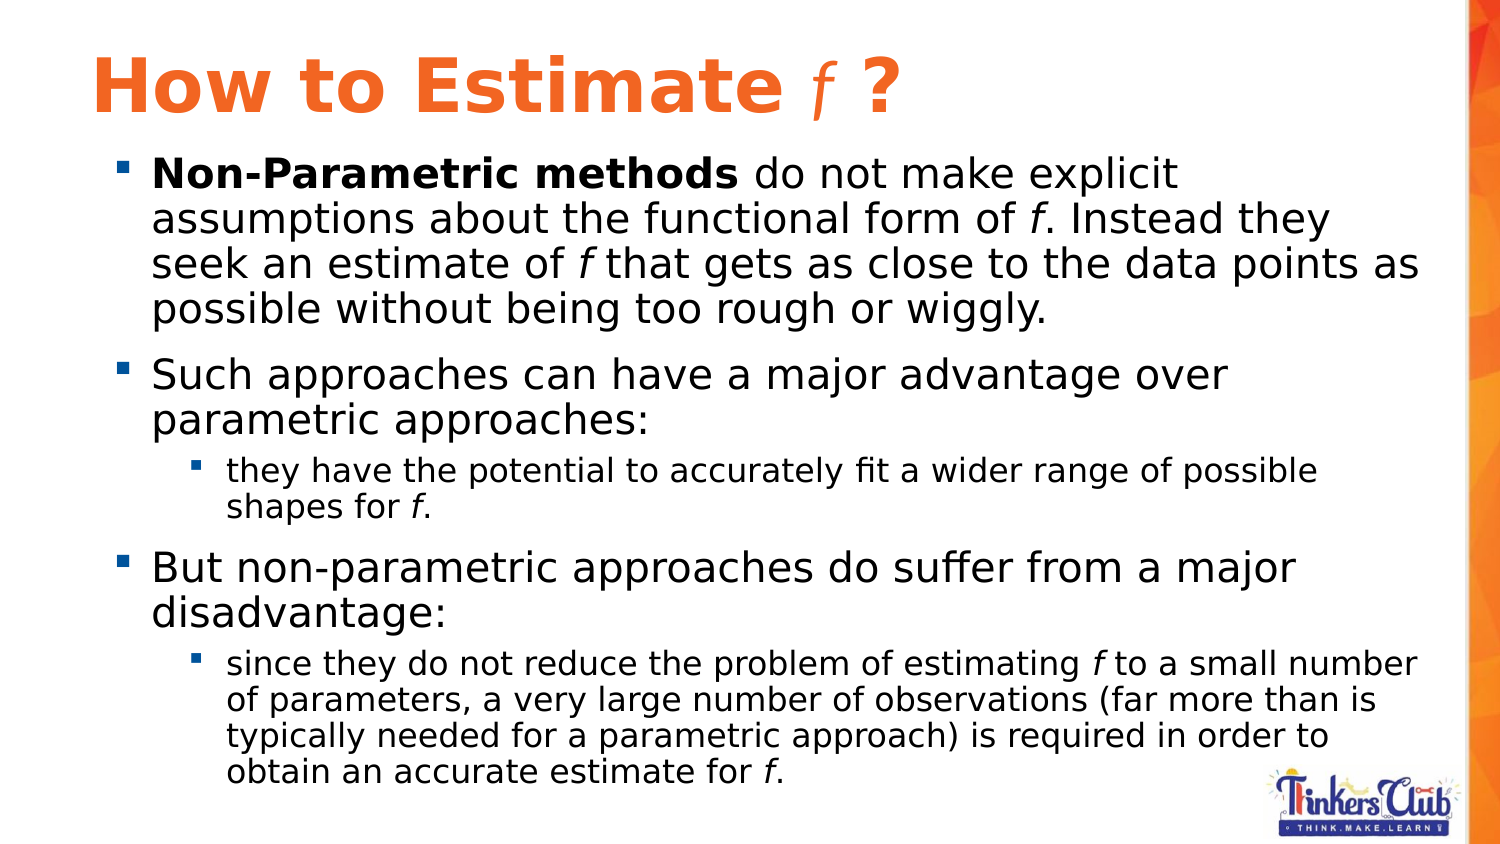

How to Estimate f ?
Non-Parametric methods do not make explicit assumptions about the functional form of f. Instead they seek an estimate of f that gets as close to the data points as possible without being too rough or wiggly.
Such approaches can have a major advantage over parametric approaches:
they have the potential to accurately ﬁt a wider range of possible shapes for f.
But non-parametric approaches do suﬀer from a major disadvantage:
since they do not reduce the problem of estimating f to a small number of parameters, a very large number of observations (far more than is typically needed for a parametric approach) is required in order to obtain an accurate estimate for f.